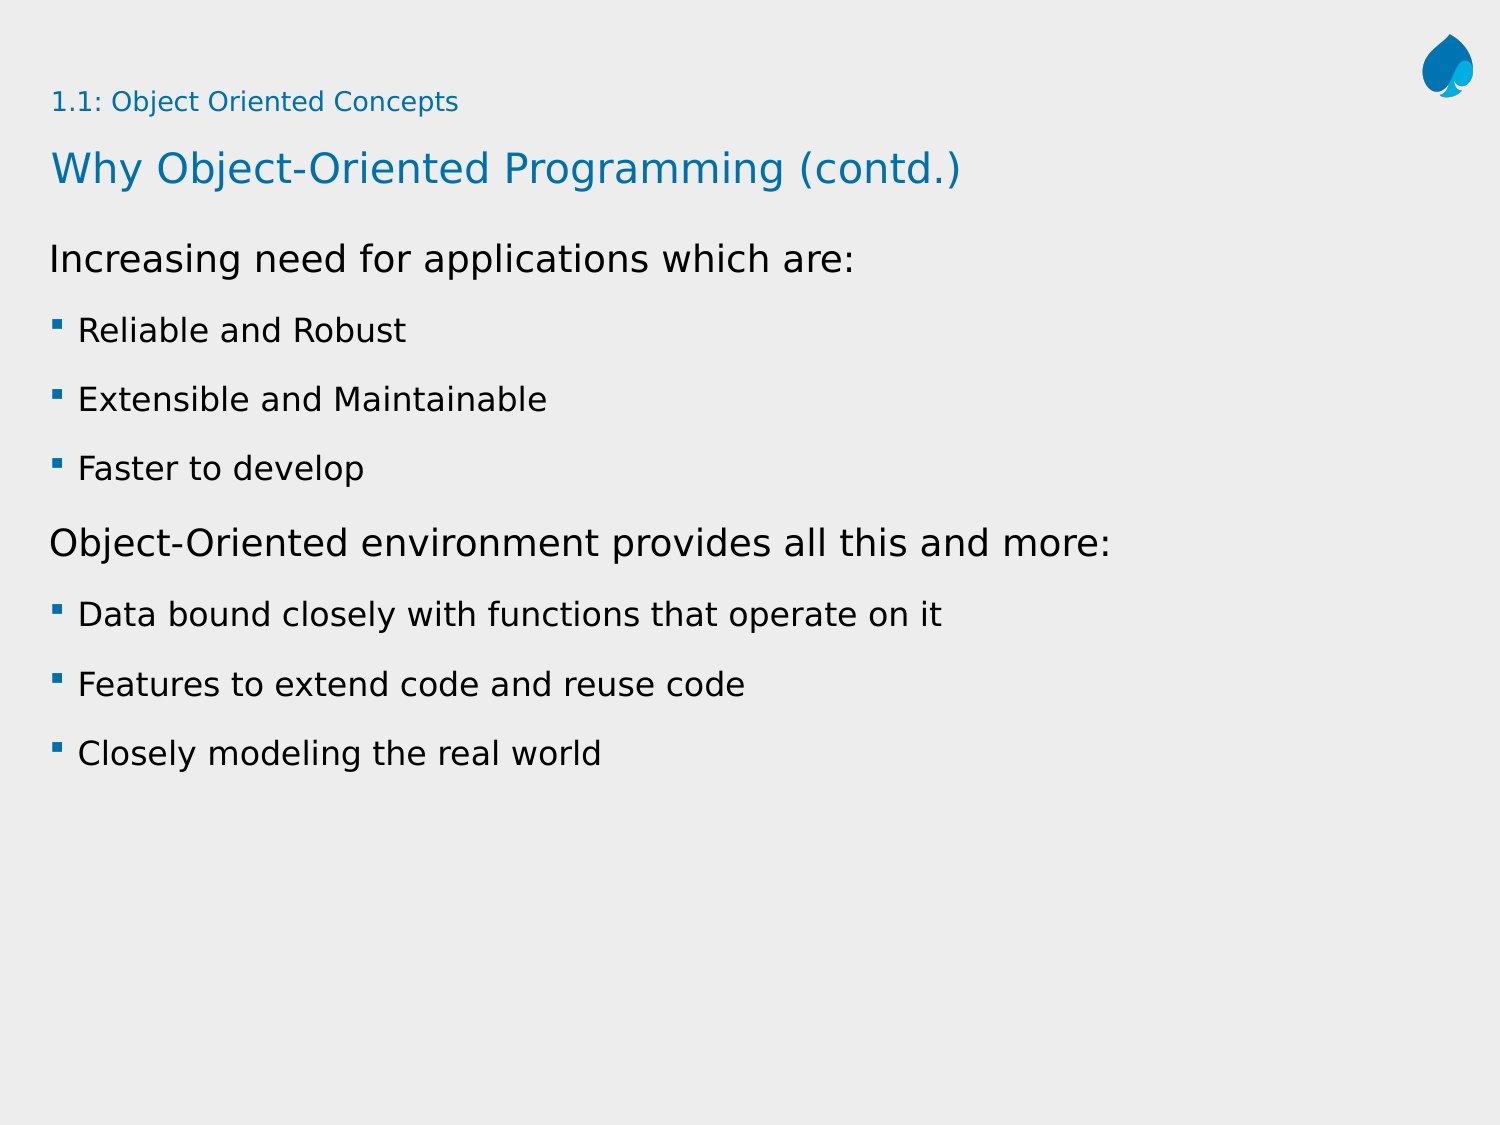

# 1.1: Object Oriented Concepts Why Object-Oriented Programming (contd.)
Increasing need for applications which are:
Reliable and Robust
Extensible and Maintainable
Faster to develop
Object-Oriented environment provides all this and more:
Data bound closely with functions that operate on it
Features to extend code and reuse code
Closely modeling the real world